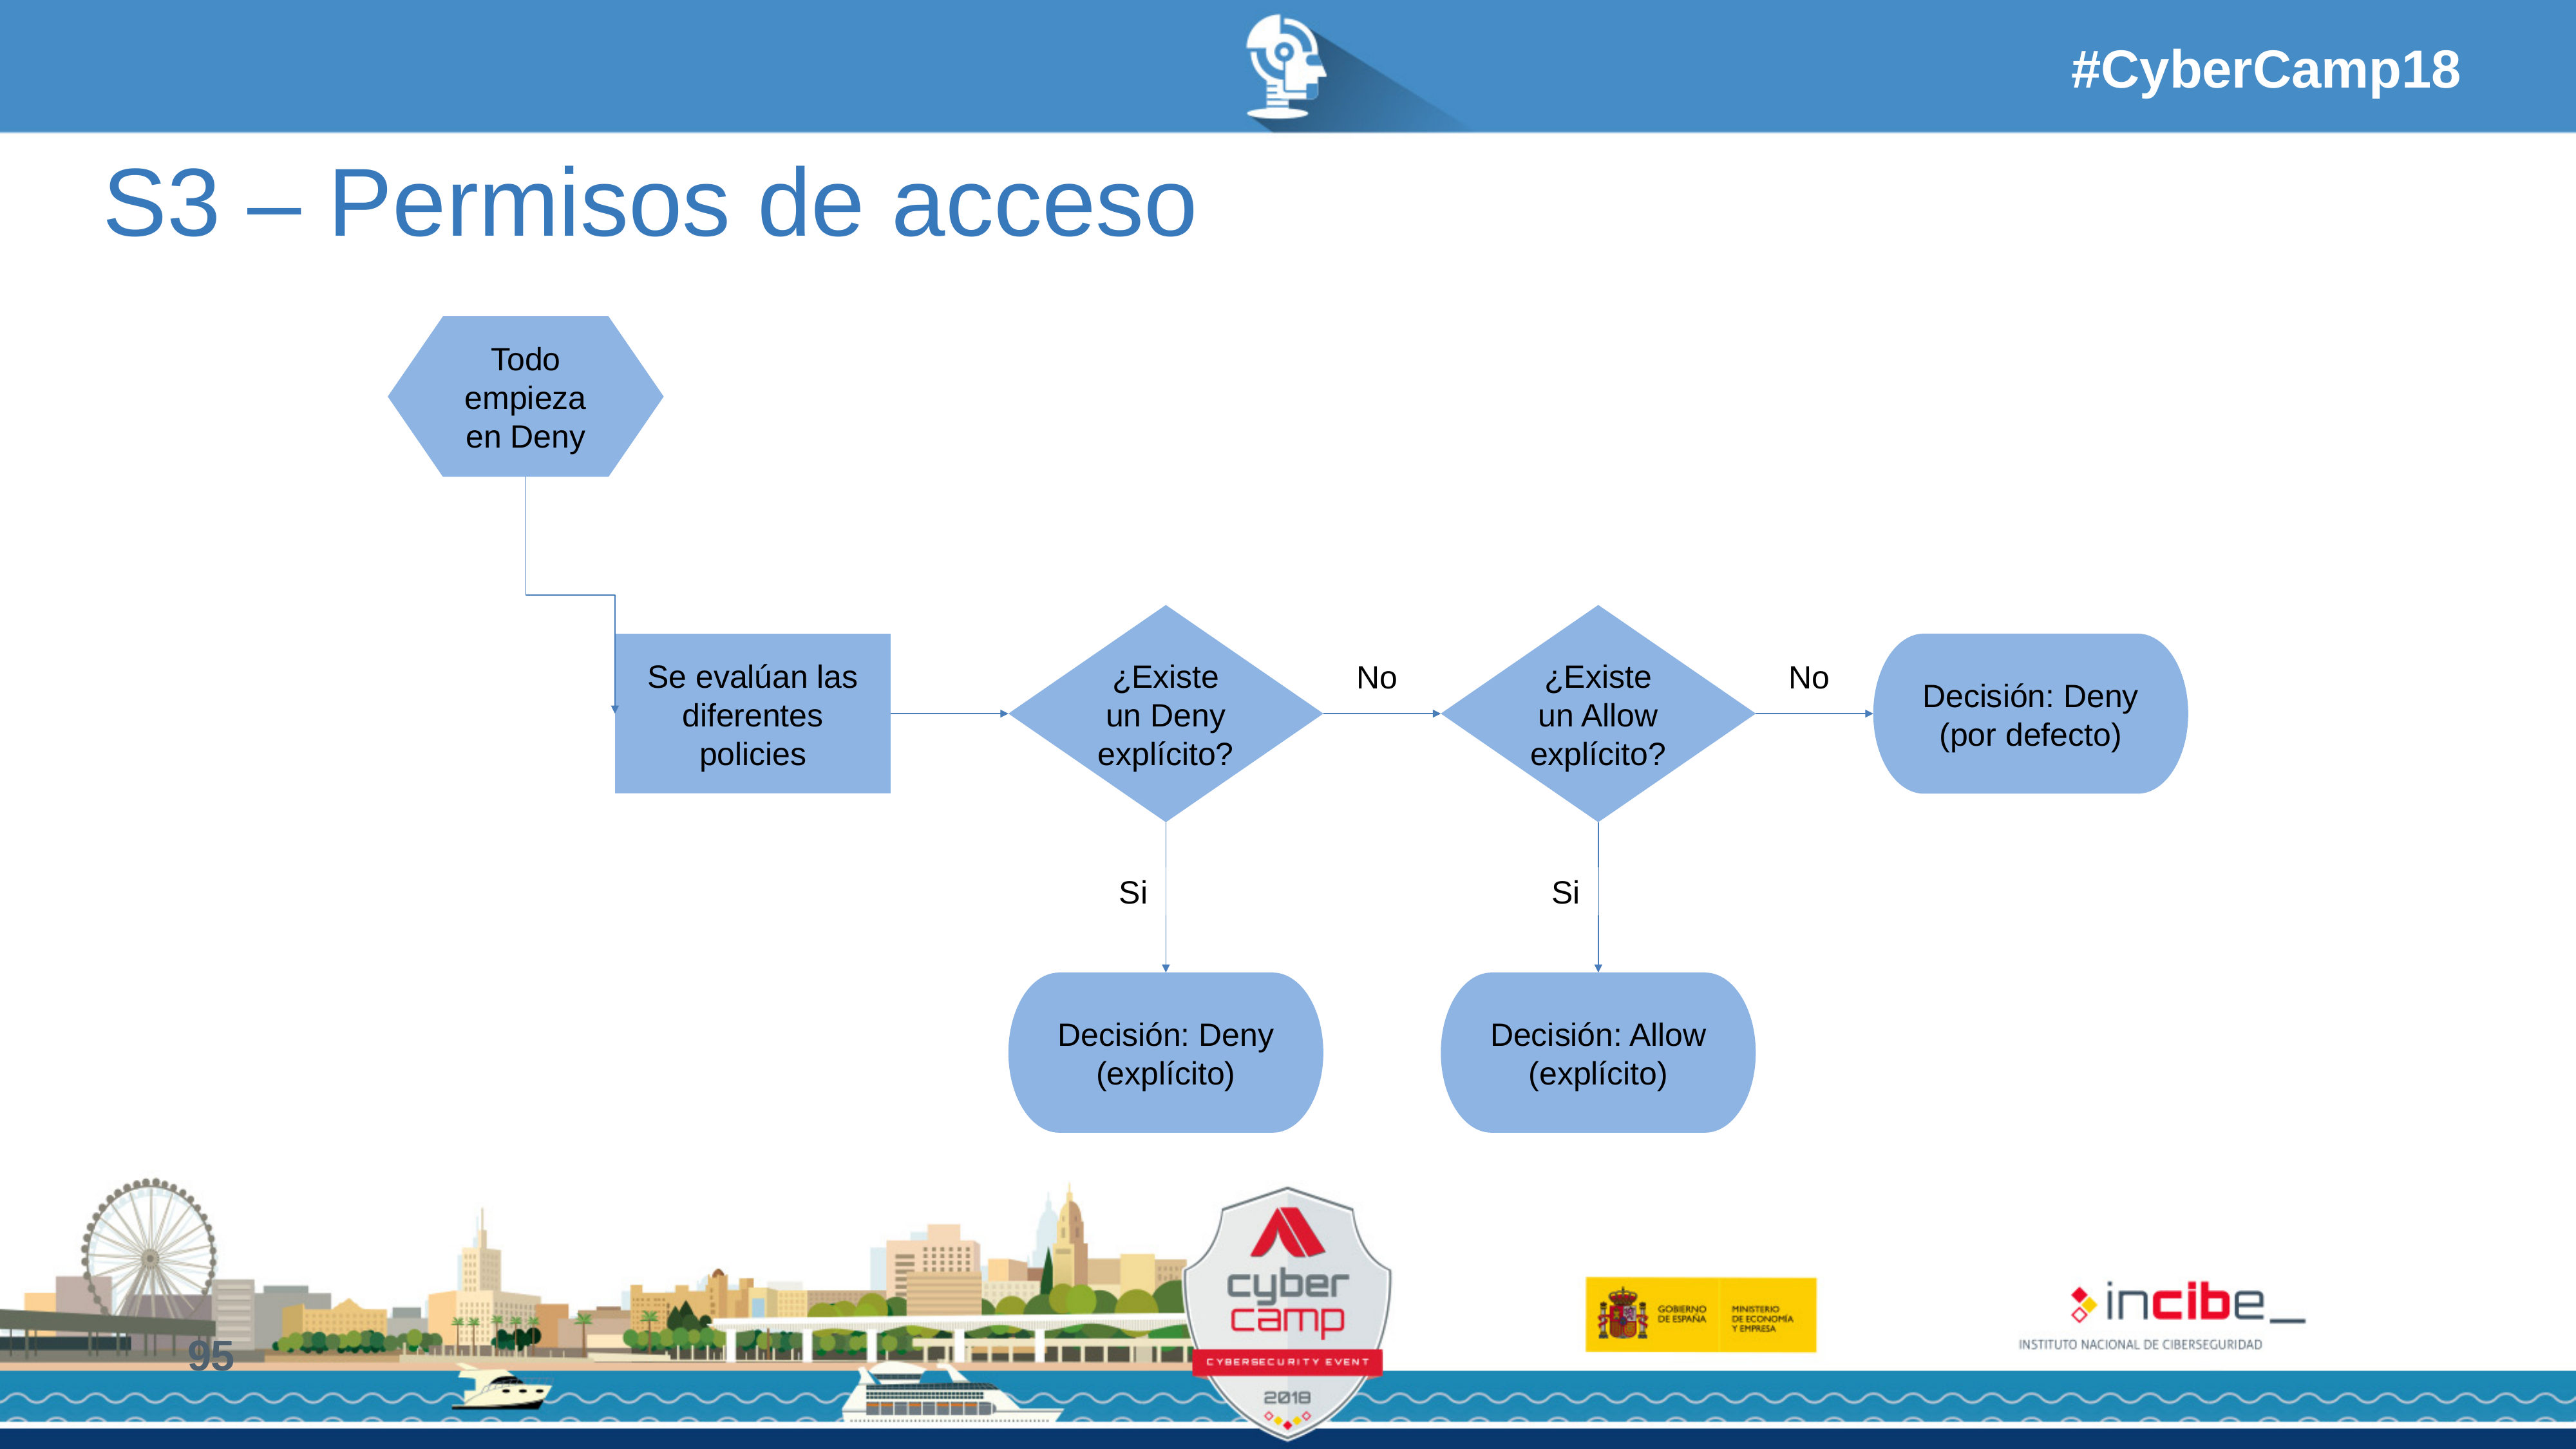

# S3 – Permisos de acceso
Todo empieza en Deny
Se evalúan las diferentes policies
¿Existe un Deny explícito?
¿Existe un Allow explícito?
No
Decisión: Deny
(por defecto)
No
Si
Decisión: Deny
(explícito)
Si
Decisión: Allow
(explícito)
95